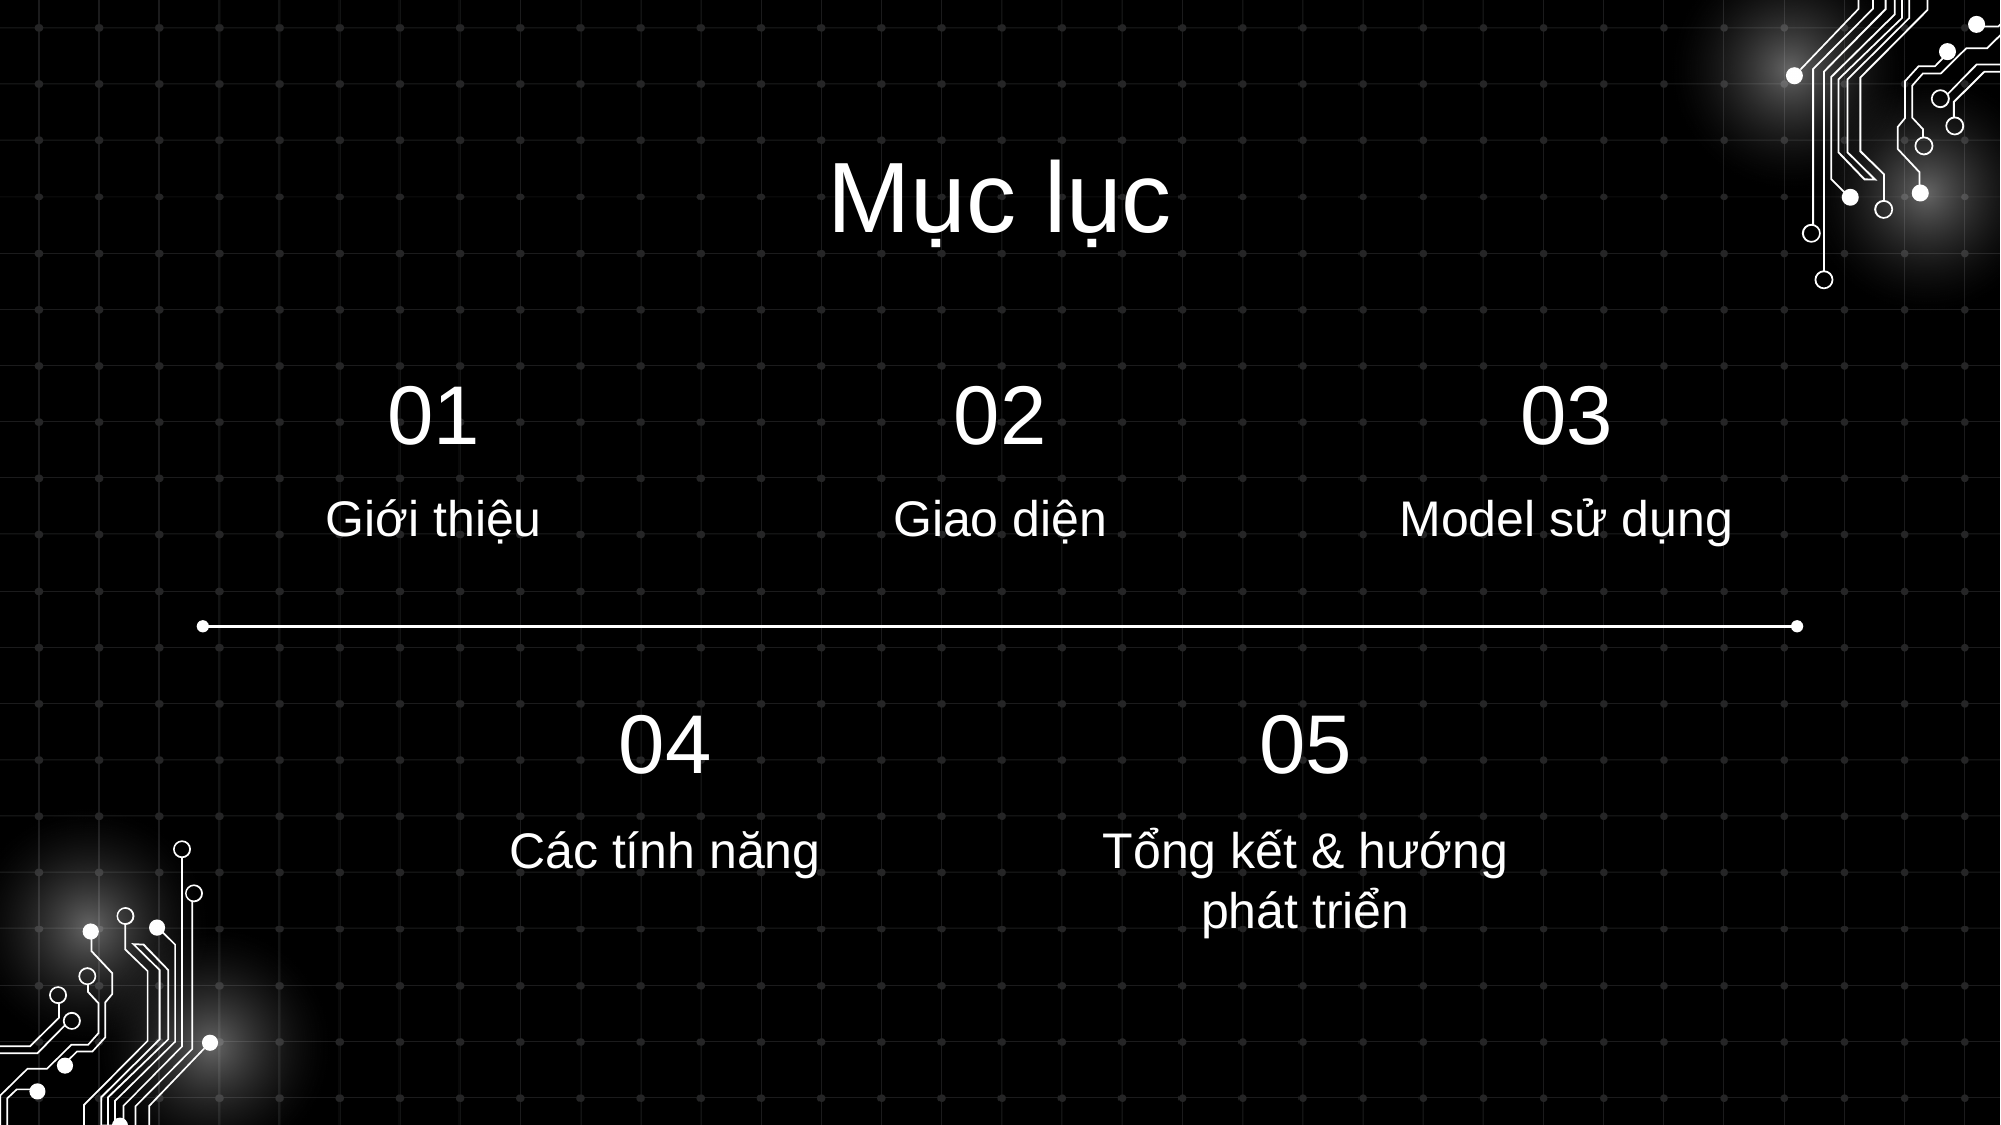

Mục lục
# 01
02
03
Giới thiệu
Giao diện
Model sử dụng
04
05
Tổng kết & hướng phát triển
Các tính năng